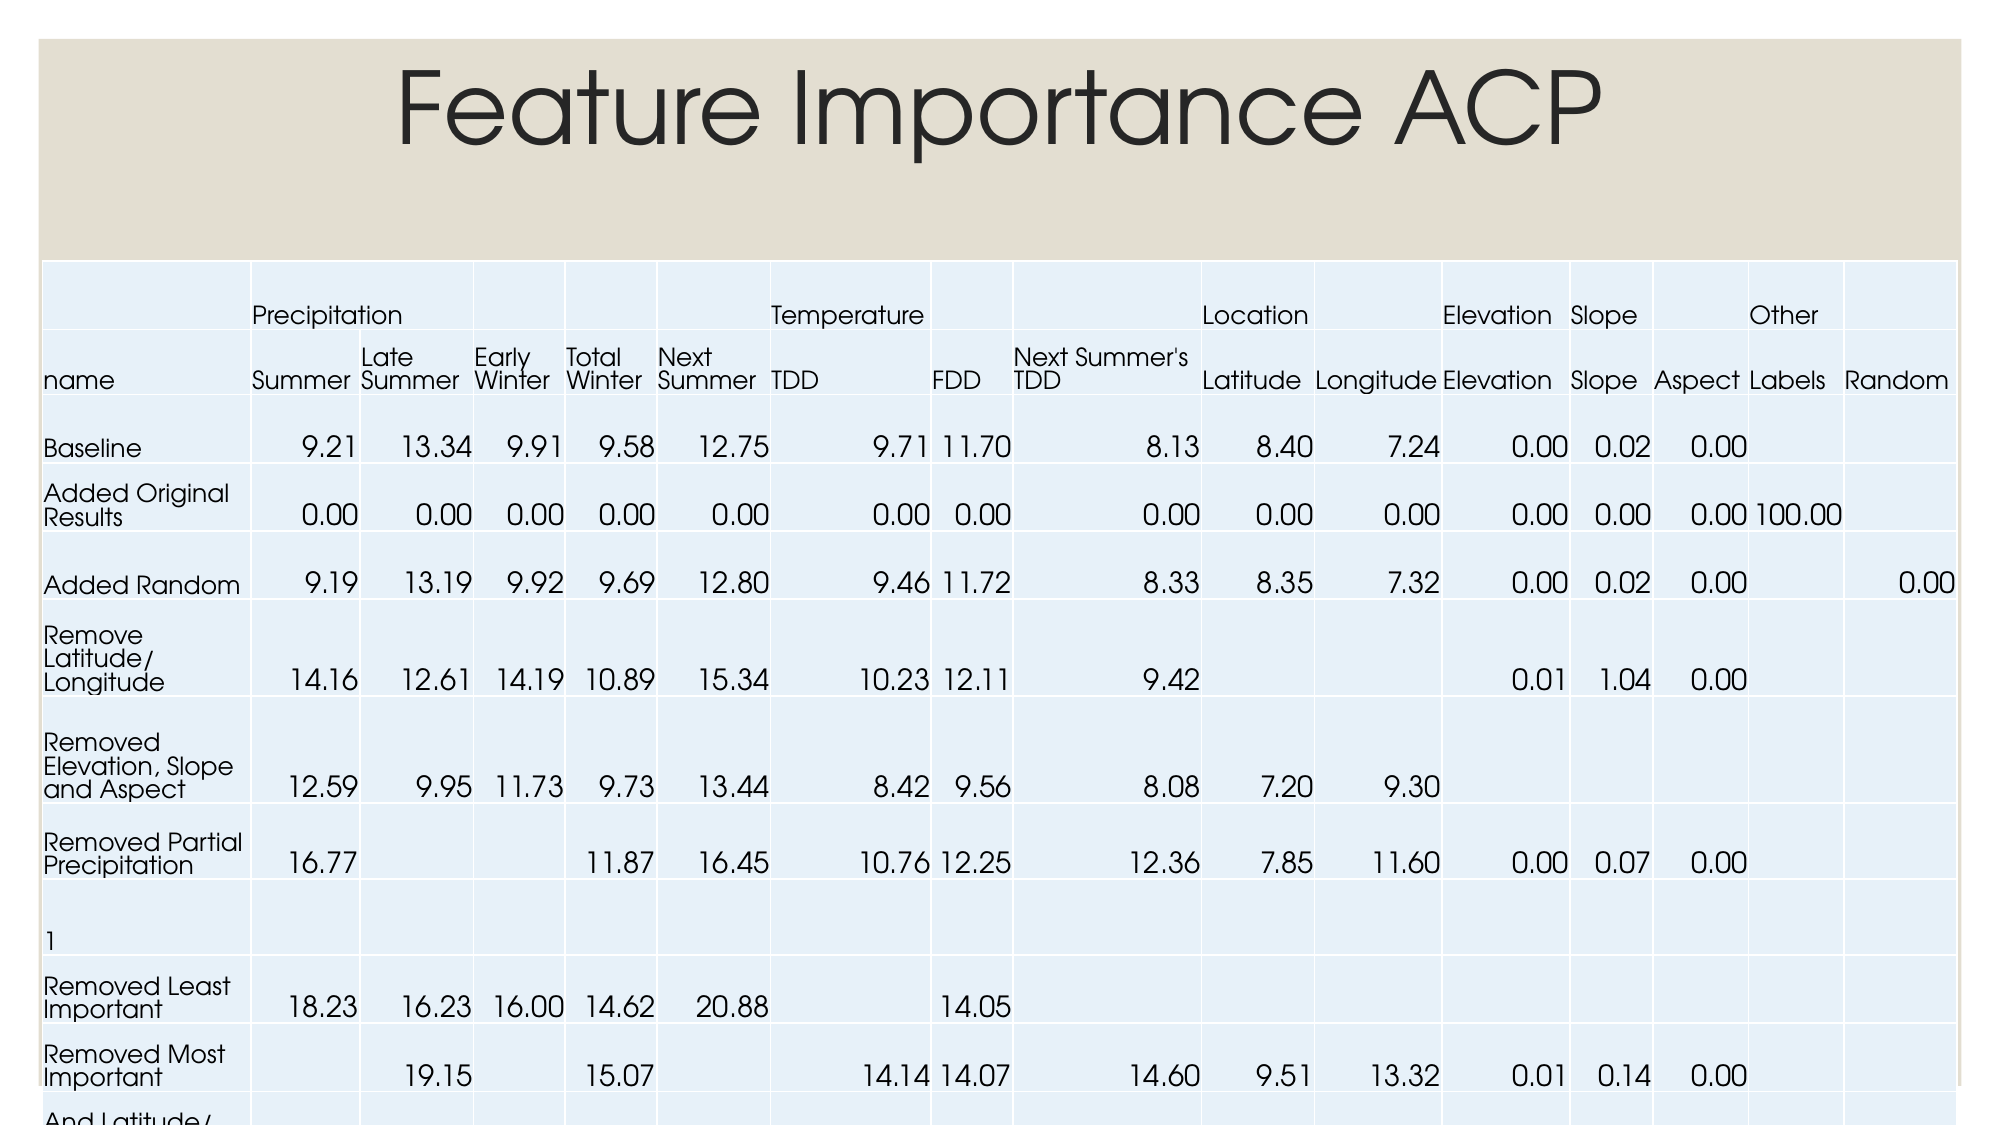

# Feature Importance ACP
|  | Precipitation |  |  |  |  | Temperature |  |  | Location |  | Elevation | Slope |  | Other |  |
| --- | --- | --- | --- | --- | --- | --- | --- | --- | --- | --- | --- | --- | --- | --- | --- |
| name | Summer | Late Summer | Early Winter | Total Winter | Next Summer | TDD | FDD | Next Summer's TDD | Latitude | Longitude | Elevation | Slope | Aspect | Labels | Random |
| Baseline | 9.21 | 13.34 | 9.91 | 9.58 | 12.75 | 9.71 | 11.70 | 8.13 | 8.40 | 7.24 | 0.00 | 0.02 | 0.00 |  |  |
| Added Original Results | 0.00 | 0.00 | 0.00 | 0.00 | 0.00 | 0.00 | 0.00 | 0.00 | 0.00 | 0.00 | 0.00 | 0.00 | 0.00 | 100.00 |  |
| Added Random | 9.19 | 13.19 | 9.92 | 9.69 | 12.80 | 9.46 | 11.72 | 8.33 | 8.35 | 7.32 | 0.00 | 0.02 | 0.00 |  | 0.00 |
| Remove Latitude/ Longitude | 14.16 | 12.61 | 14.19 | 10.89 | 15.34 | 10.23 | 12.11 | 9.42 |  |  | 0.01 | 1.04 | 0.00 |  |  |
| Removed Elevation, Slope and Aspect | 12.59 | 9.95 | 11.73 | 9.73 | 13.44 | 8.42 | 9.56 | 8.08 | 7.20 | 9.30 |  |  |  |  |  |
| Removed Partial Precipitation | 16.77 |  |  | 11.87 | 16.45 | 10.76 | 12.25 | 12.36 | 7.85 | 11.60 | 0.00 | 0.07 | 0.00 |  |  |
| 1 |  |  |  |  |  |  |  |  |  |  |  |  |  |  |  |
| Removed Least Important | 18.23 | 16.23 | 16.00 | 14.62 | 20.88 |  | 14.05 |  |  |  |  |  |  |  |  |
| Removed Most Important |  | 19.15 |  | 15.07 |  | 14.14 | 14.07 | 14.60 | 9.51 | 13.32 | 0.01 | 0.14 | 0.00 |  |  |
| And Latitude/ Longitude |  | 21.38 |  | 18.36 |  | 19.45 | 18.21 | 20.13 |  |  | 0.17 | 2.29 | 0.02 |  |  |